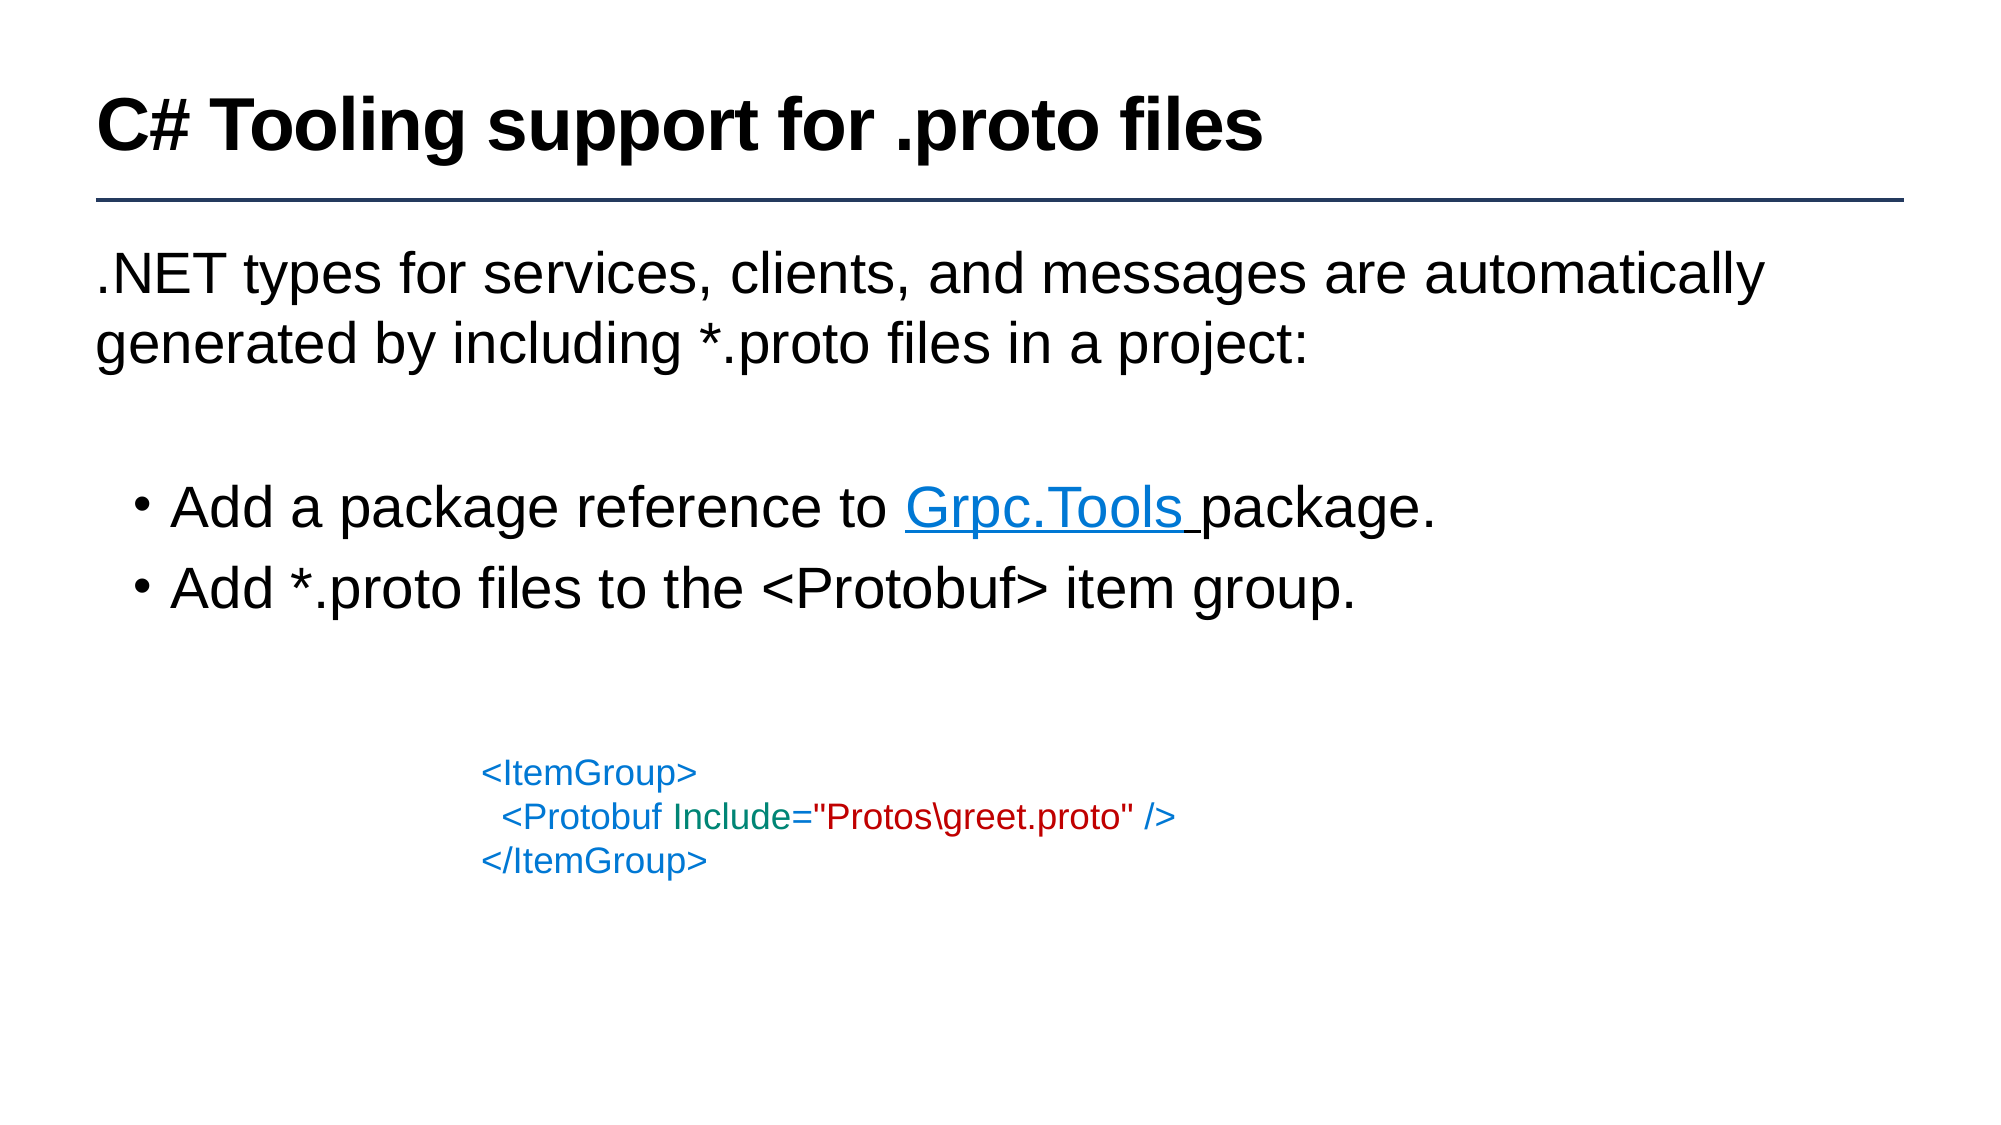

# C# Tooling support for .proto files
.NET types for services, clients, and messages are automatically generated by including *.proto files in a project:

Add a package reference to Grpc.Tools package.
Add *.proto files to the <Protobuf> item group.
<ItemGroup>
  <Protobuf Include="Protos\greet.proto" />
</ItemGroup>